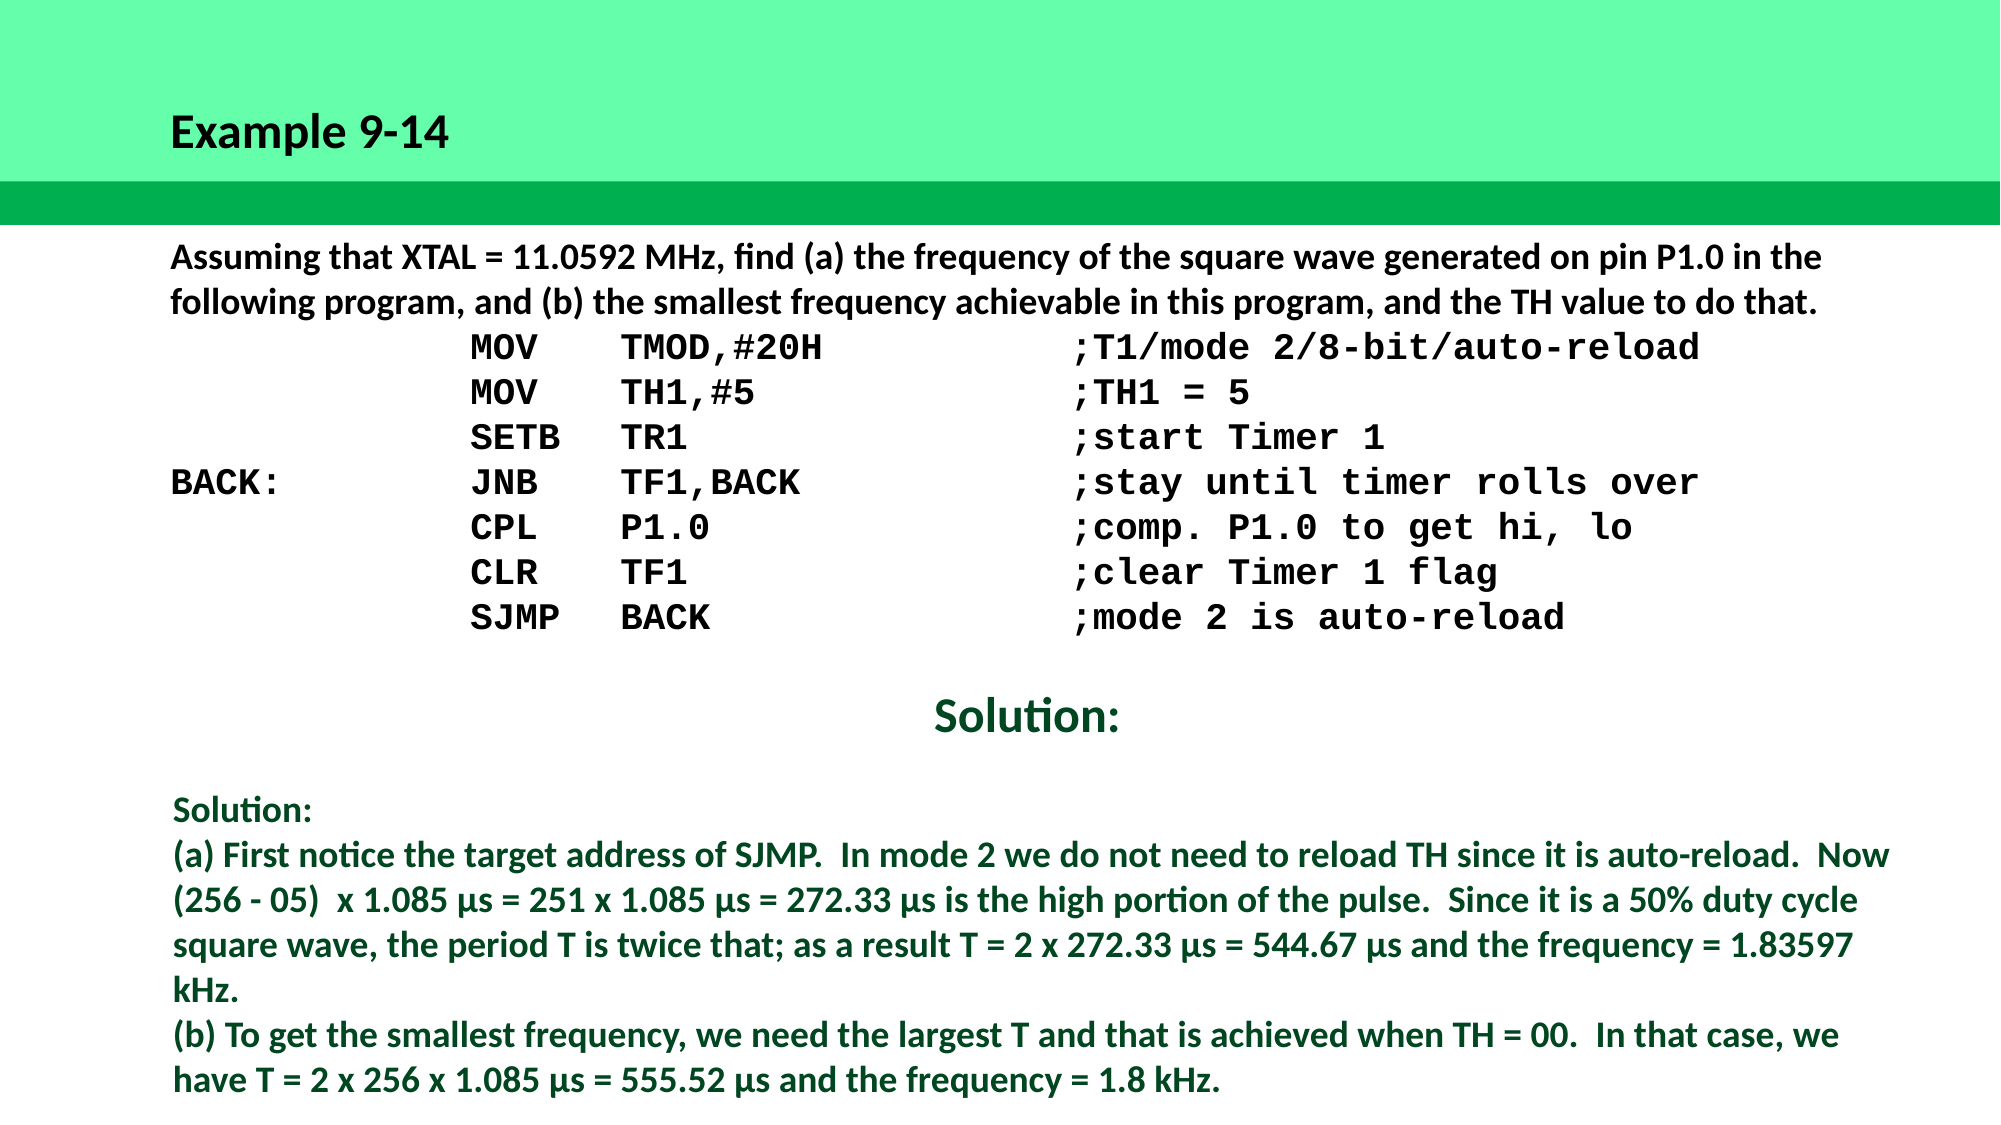

Example 9-14
Assuming that XTAL = 11.0592 MHz, find (a) the frequency of the square wave generated on pin P1.0 in the following program, and (b) the smallest frequency achievable in this program, and the TH value to do that.
		MOV	TMOD,#20H		;T1/mode 2/8-bit/auto-reload
		MOV	TH1,#5			;TH1 = 5
		SETB	TR1			;start Timer 1
BACK:		JNB	TF1,BACK		;stay until timer rolls over
		CPL	P1.0			;comp. P1.0 to get hi, lo
		CLR	TF1			;clear Timer 1 flag
		SJMP	BACK			;mode 2 is auto-reload
Solution:
Solution:
(a) First notice the target address of SJMP.  In mode 2 we do not need to reload TH since it is auto-reload.  Now  (256 - 05)  x 1.085 µs = 251 x 1.085 µs = 272.33 µs is the high portion of the pulse.  Since it is a 50% duty cycle square wave, the period T is twice that; as a result T = 2 x 272.33 µs = 544.67 µs and the frequency = 1.83597 kHz.
(b) To get the smallest frequency, we need the largest T and that is achieved when TH = 00.  In that case, we have T = 2 x 256 x 1.085 µs = 555.52 µs and the frequency = 1.8 kHz.